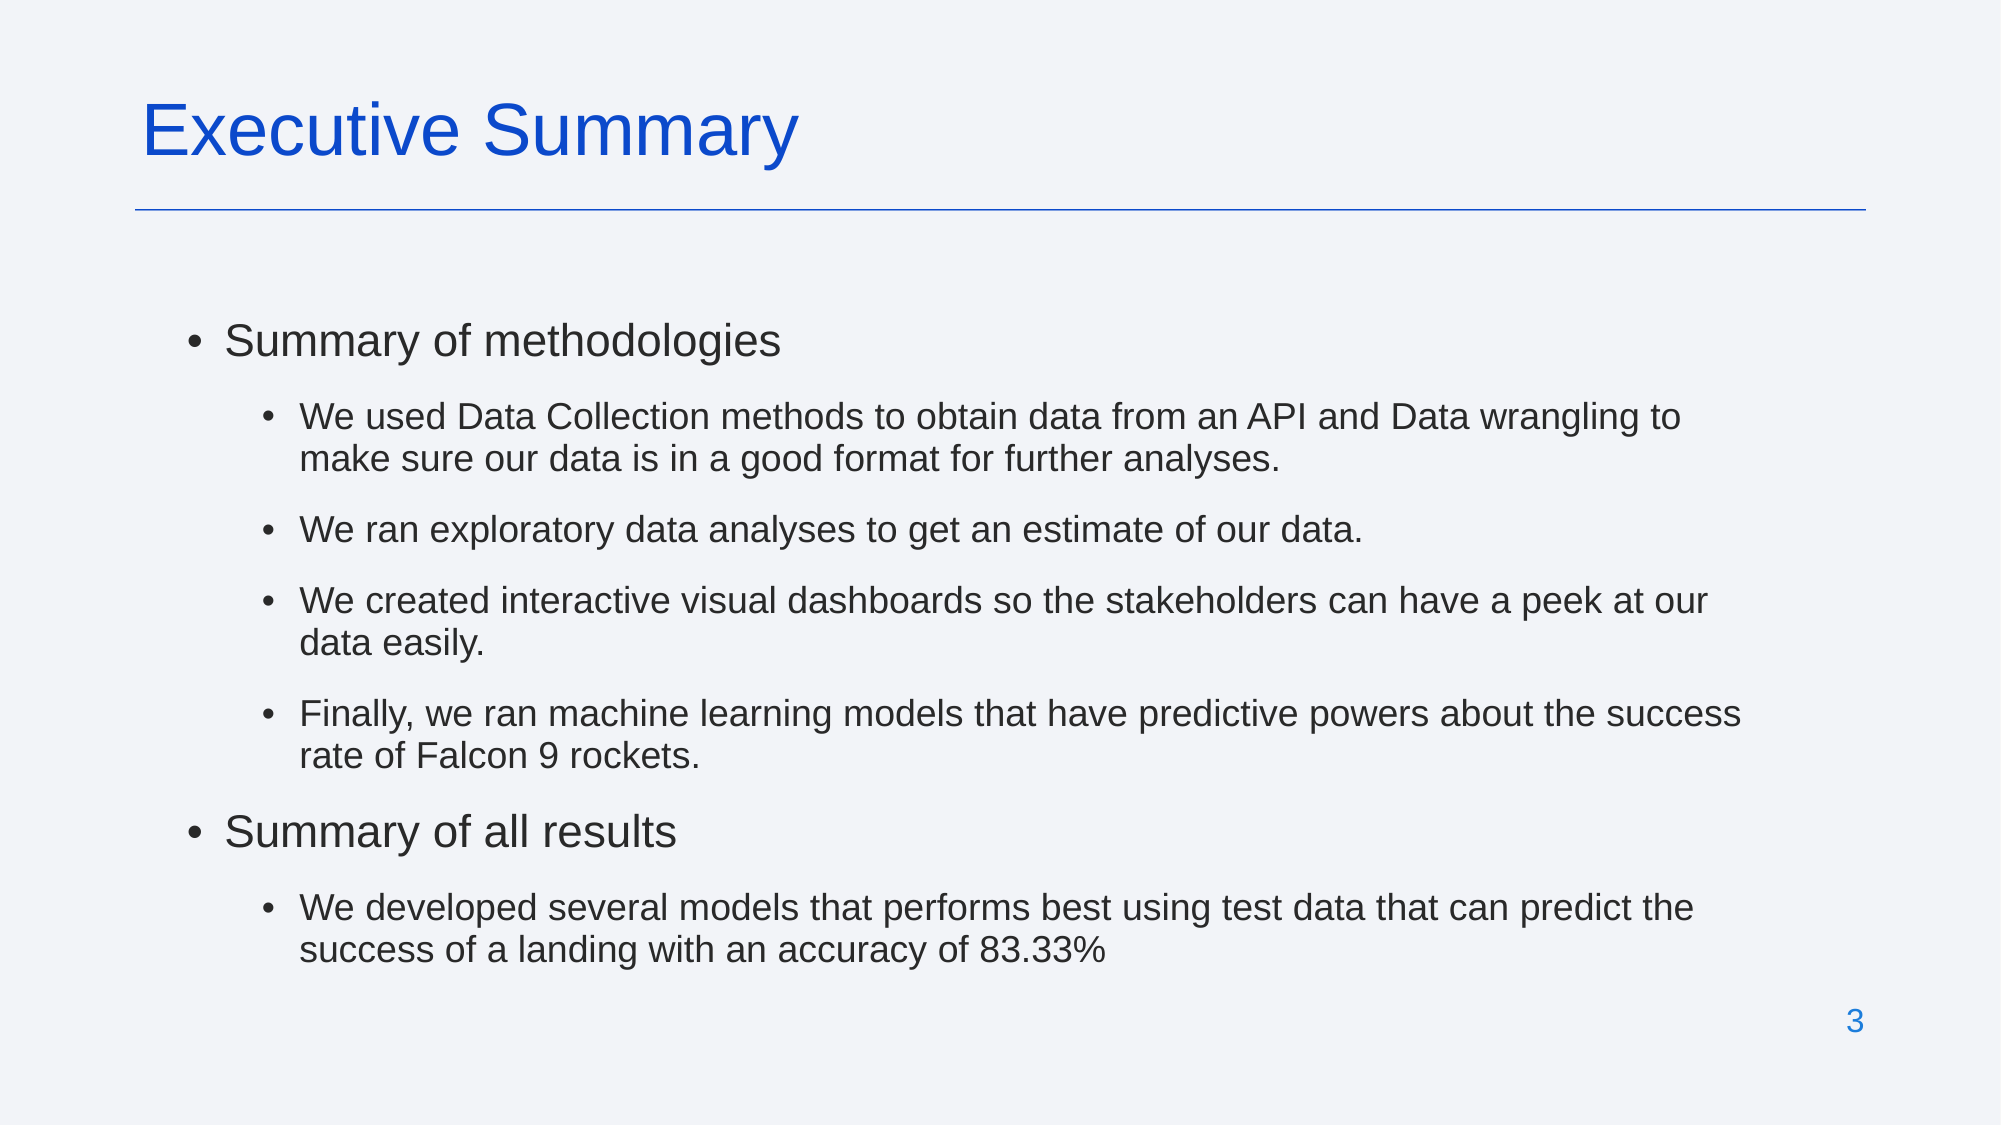

Executive Summary
Summary of methodologies
We used Data Collection methods to obtain data from an API and Data wrangling to make sure our data is in a good format for further analyses.
We ran exploratory data analyses to get an estimate of our data.
We created interactive visual dashboards so the stakeholders can have a peek at our data easily.
Finally, we ran machine learning models that have predictive powers about the success rate of Falcon 9 rockets.
Summary of all results
We developed several models that performs best using test data that can predict the success of a landing with an accuracy of 83.33%
3